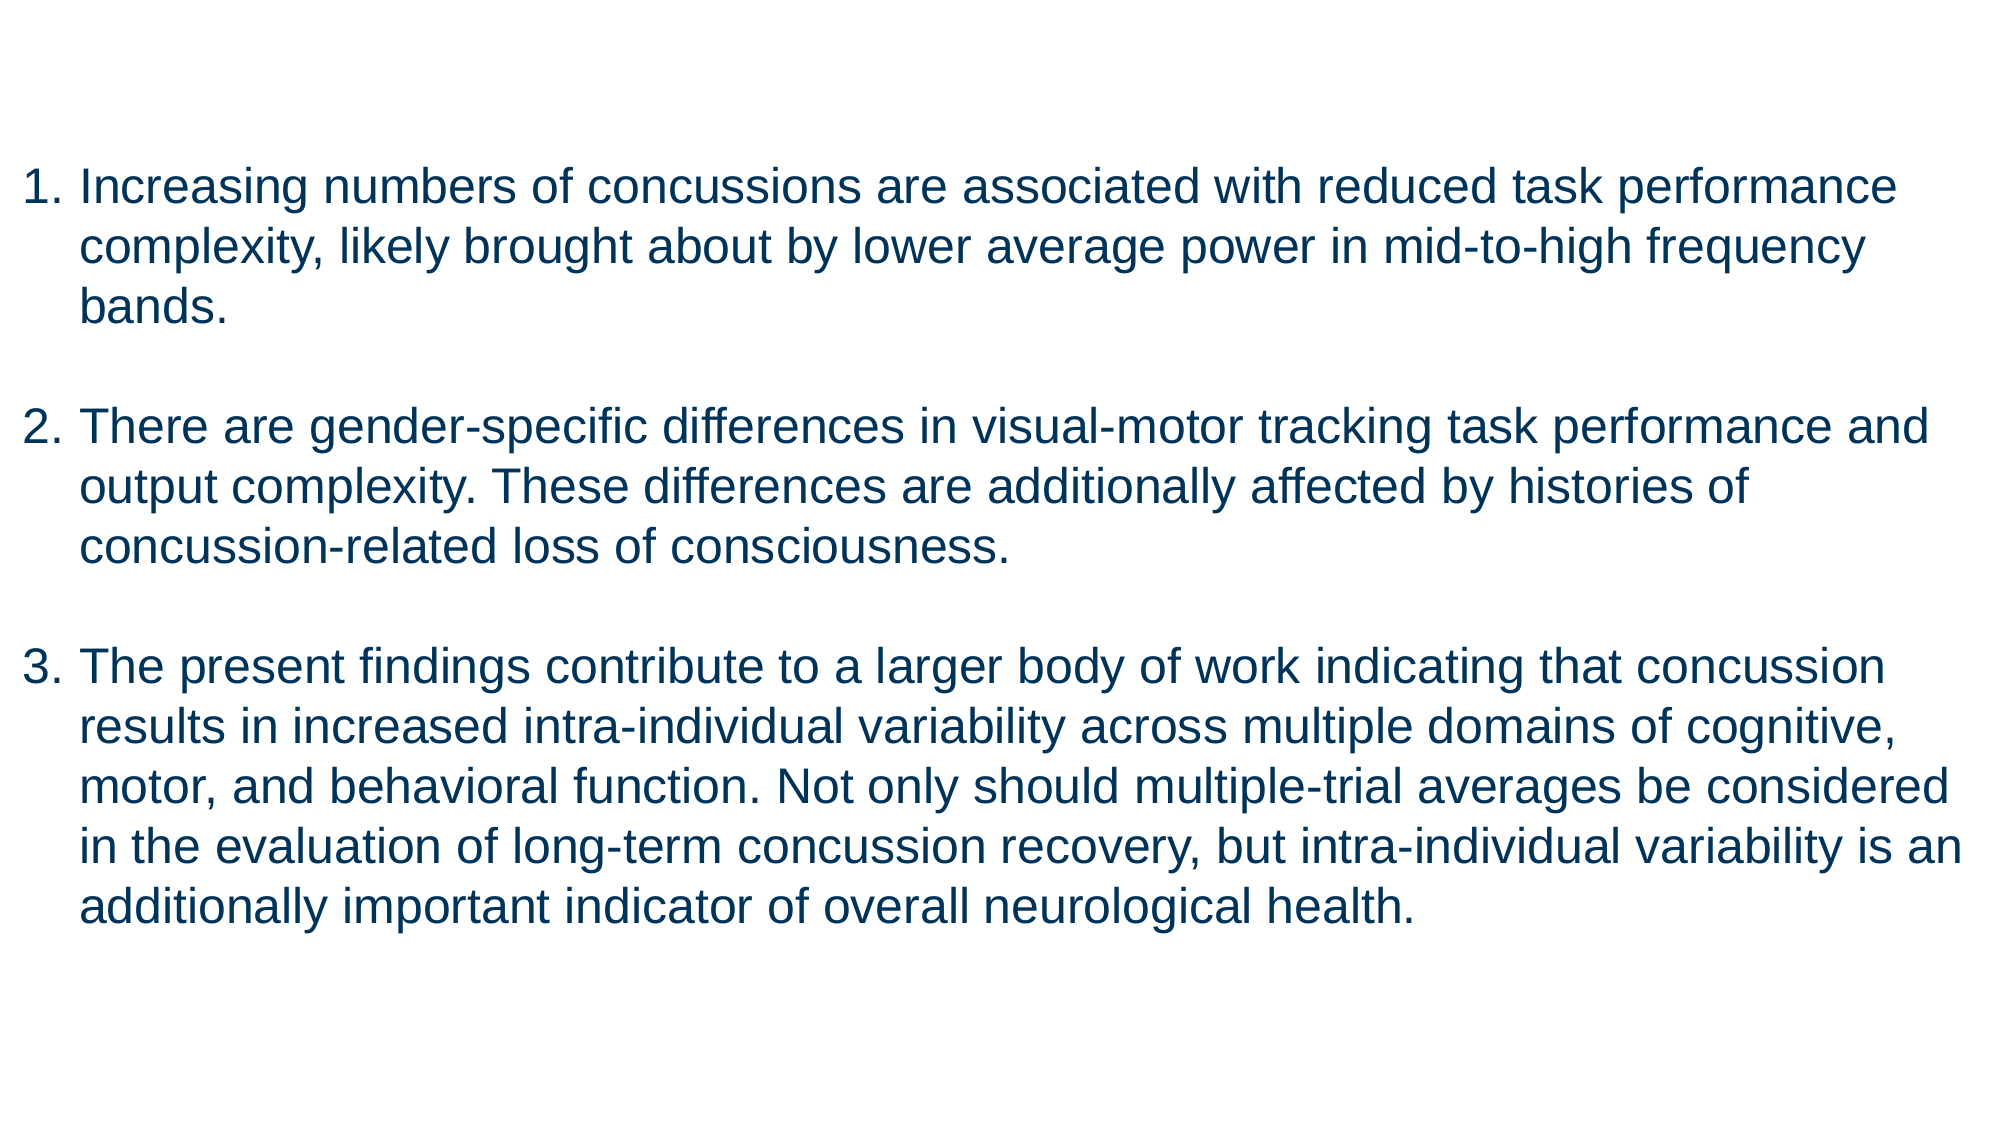

Increasing numbers of concussions are associated with reduced task performance complexity, likely brought about by lower average power in mid-to-high frequency bands.
There are gender-specific differences in visual-motor tracking task performance and output complexity. These differences are additionally affected by histories of concussion-related loss of consciousness.
The present findings contribute to a larger body of work indicating that concussion results in increased intra-individual variability across multiple domains of cognitive, motor, and behavioral function. Not only should multiple-trial averages be considered in the evaluation of long-term concussion recovery, but intra-individual variability is an additionally important indicator of overall neurological health.